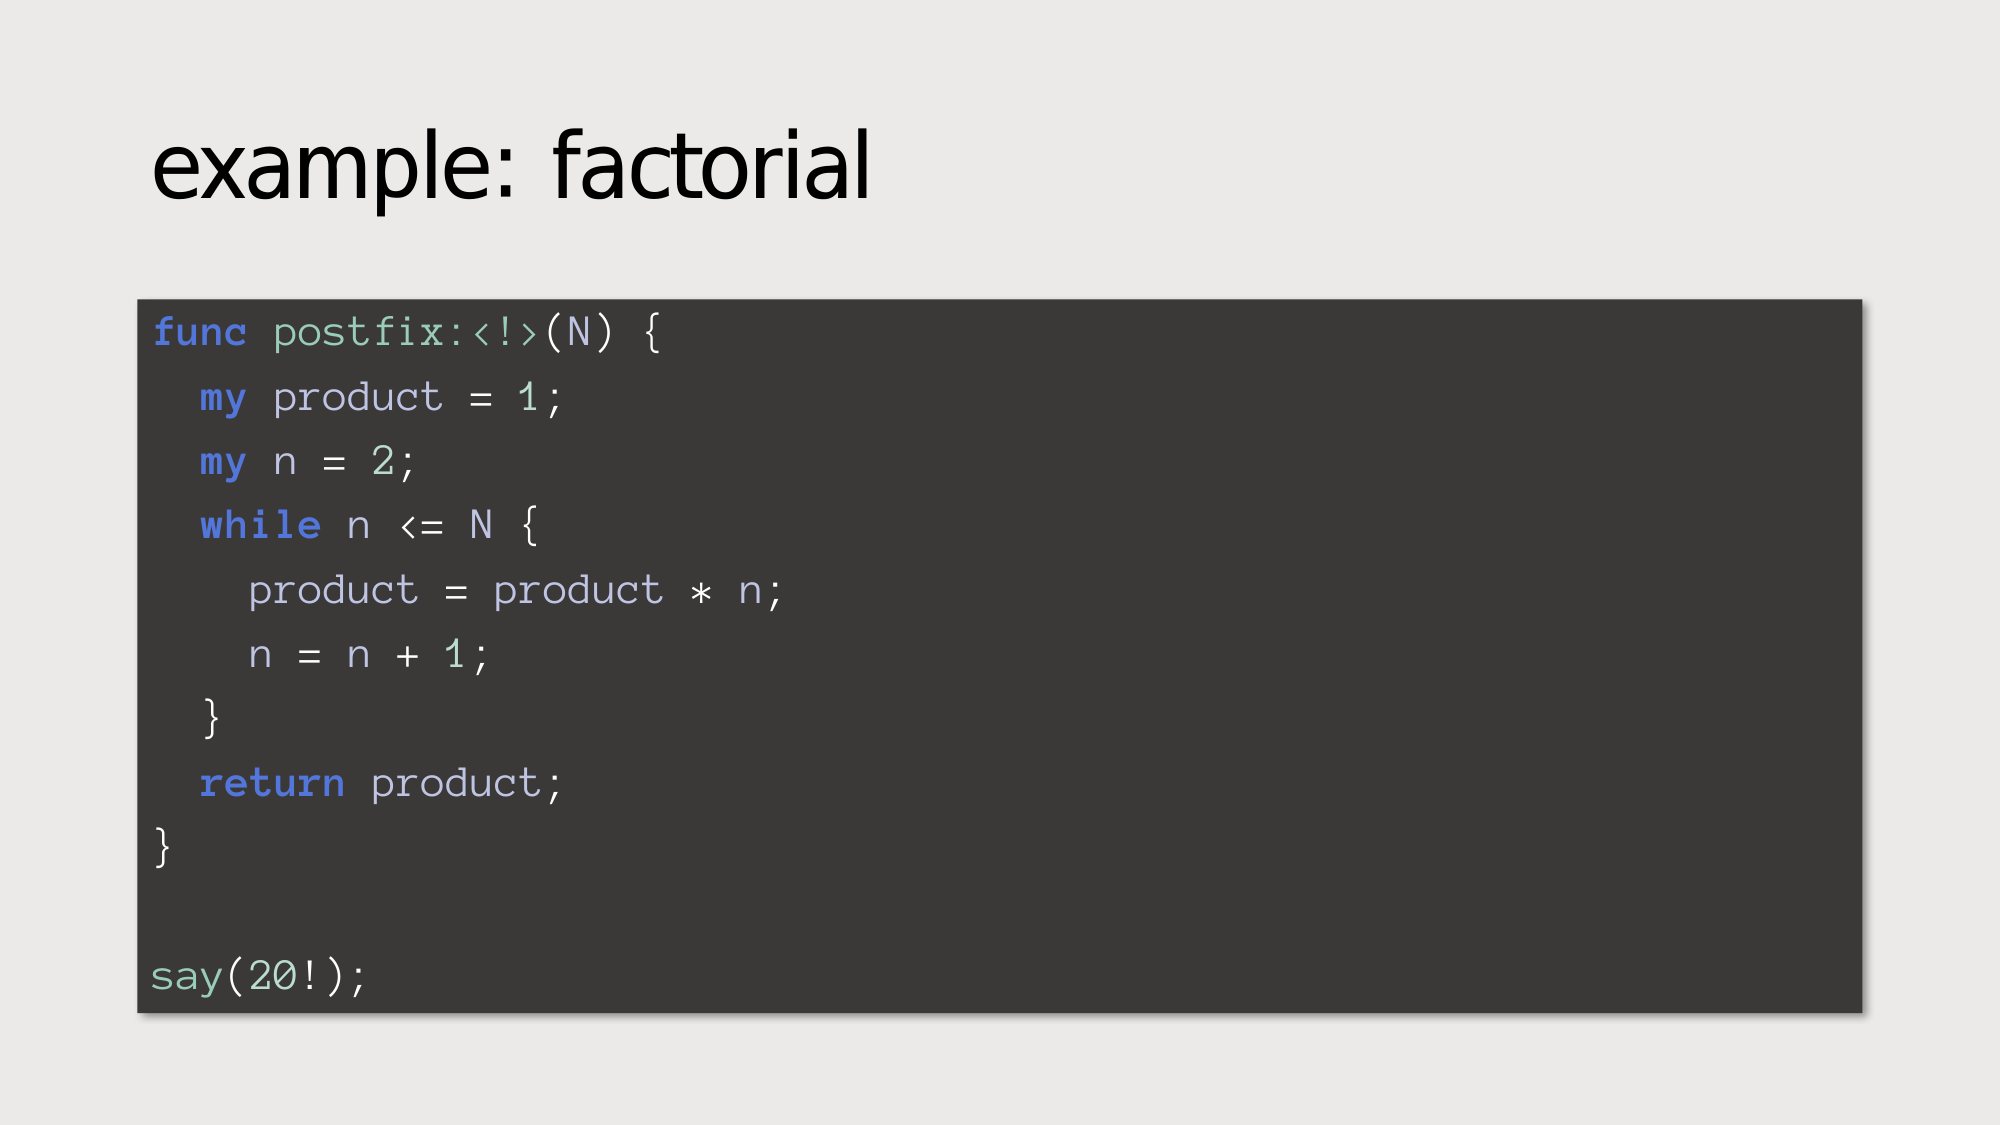

# example: factorial
func postfix:<!>(N) {
  my product = 1;
  my n = 2;
  while n <= N {
    product = product * n;
    n = n + 1;
  }
  return product;
}

say(20!);